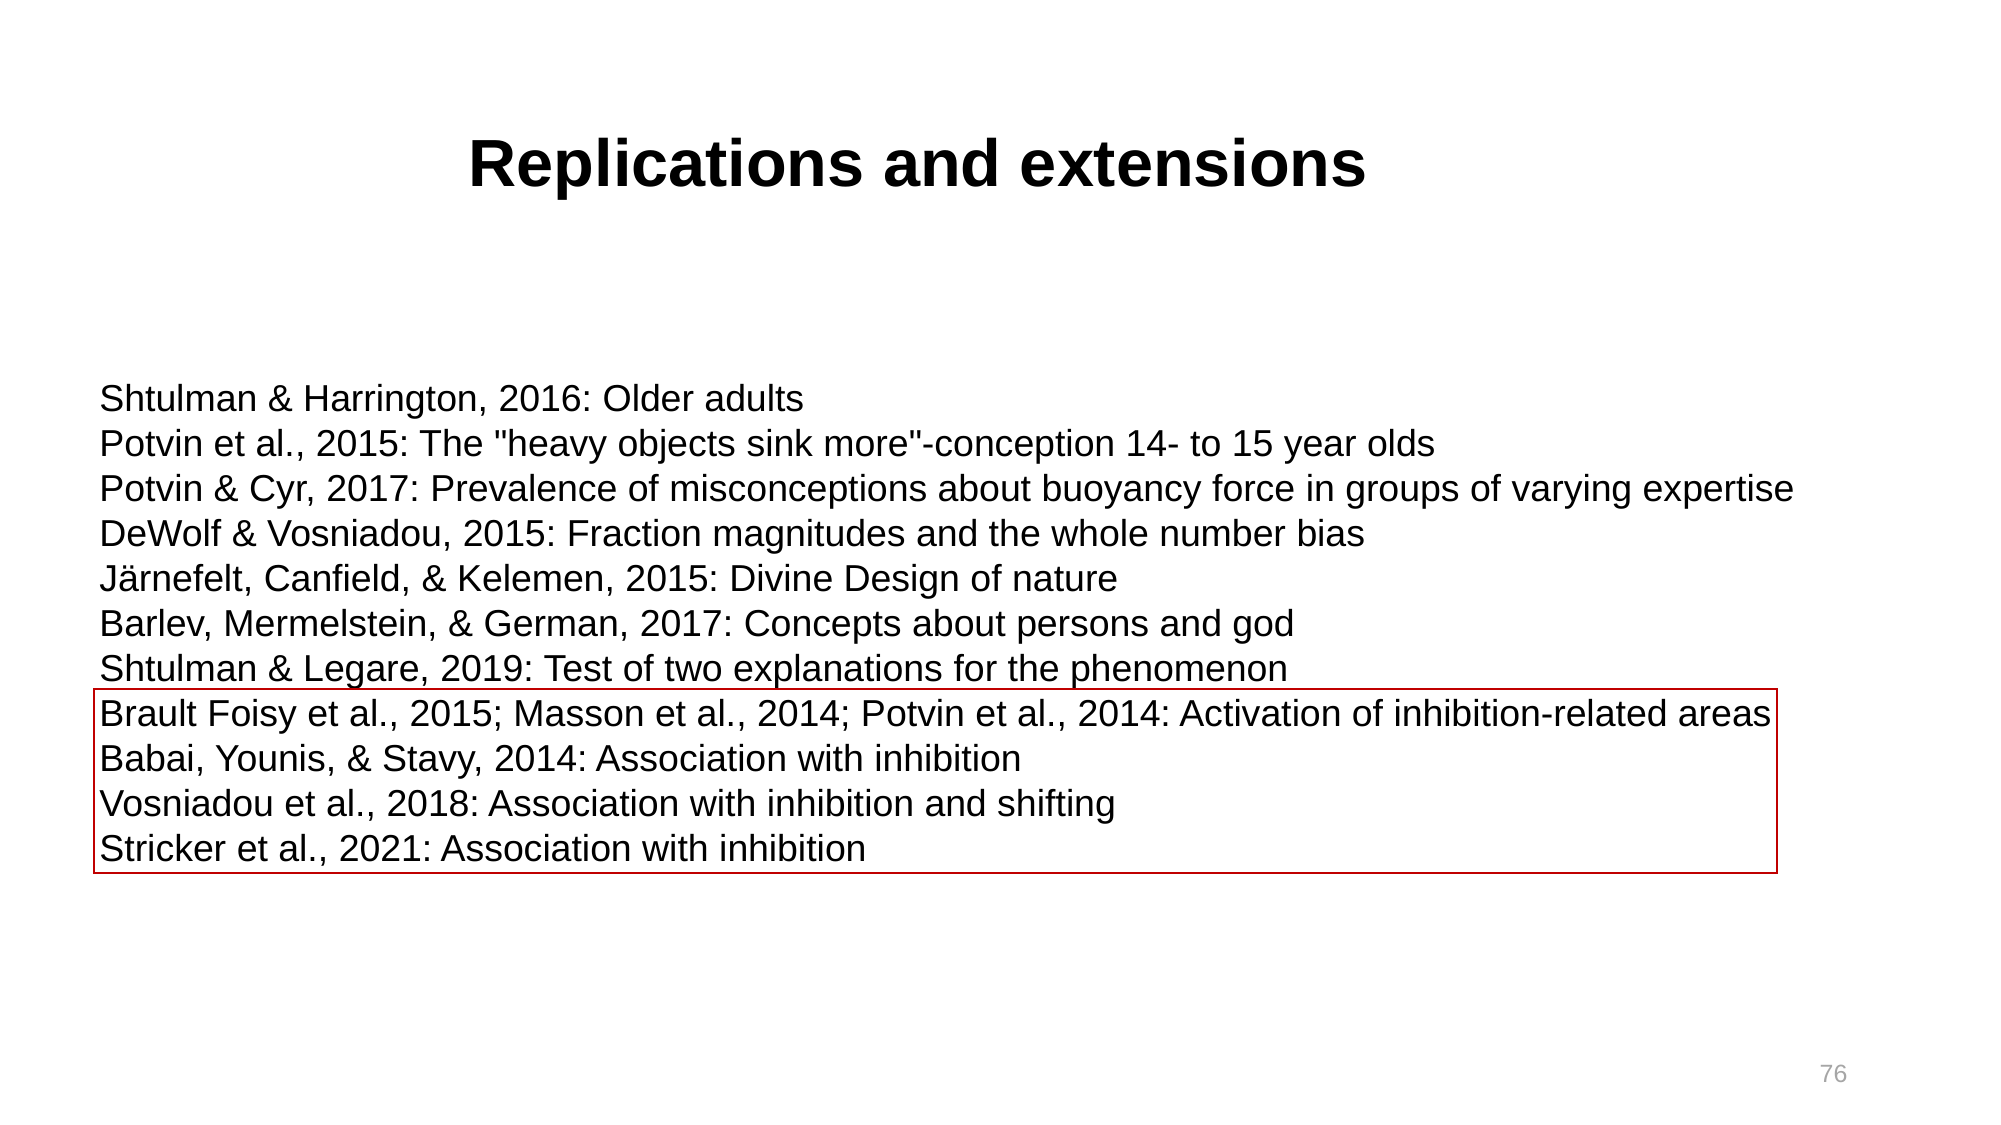

Replications and extensions
Shtulman & Harrington, 2016: Older adults
Potvin et al., 2015: The "heavy objects sink more"-conception 14- to 15 year olds
Potvin & Cyr, 2017: Prevalence of misconceptions about buoyancy force in groups of varying expertise
DeWolf & Vosniadou, 2015: Fraction magnitudes and the whole number bias
Järnefelt, Canfield, & Kelemen, 2015: Divine Design of nature
Barlev, Mermelstein, & German, 2017: Concepts about persons and god
Shtulman & Legare, 2019: Test of two explanations for the phenomenon
Brault Foisy et al., 2015; Masson et al., 2014; Potvin et al., 2014: Activation of inhibition-related areas
Babai, Younis, & Stavy, 2014: Association with inhibition
Vosniadou et al., 2018: Association with inhibition and shifting
Stricker et al., 2021: Association with inhibition

76